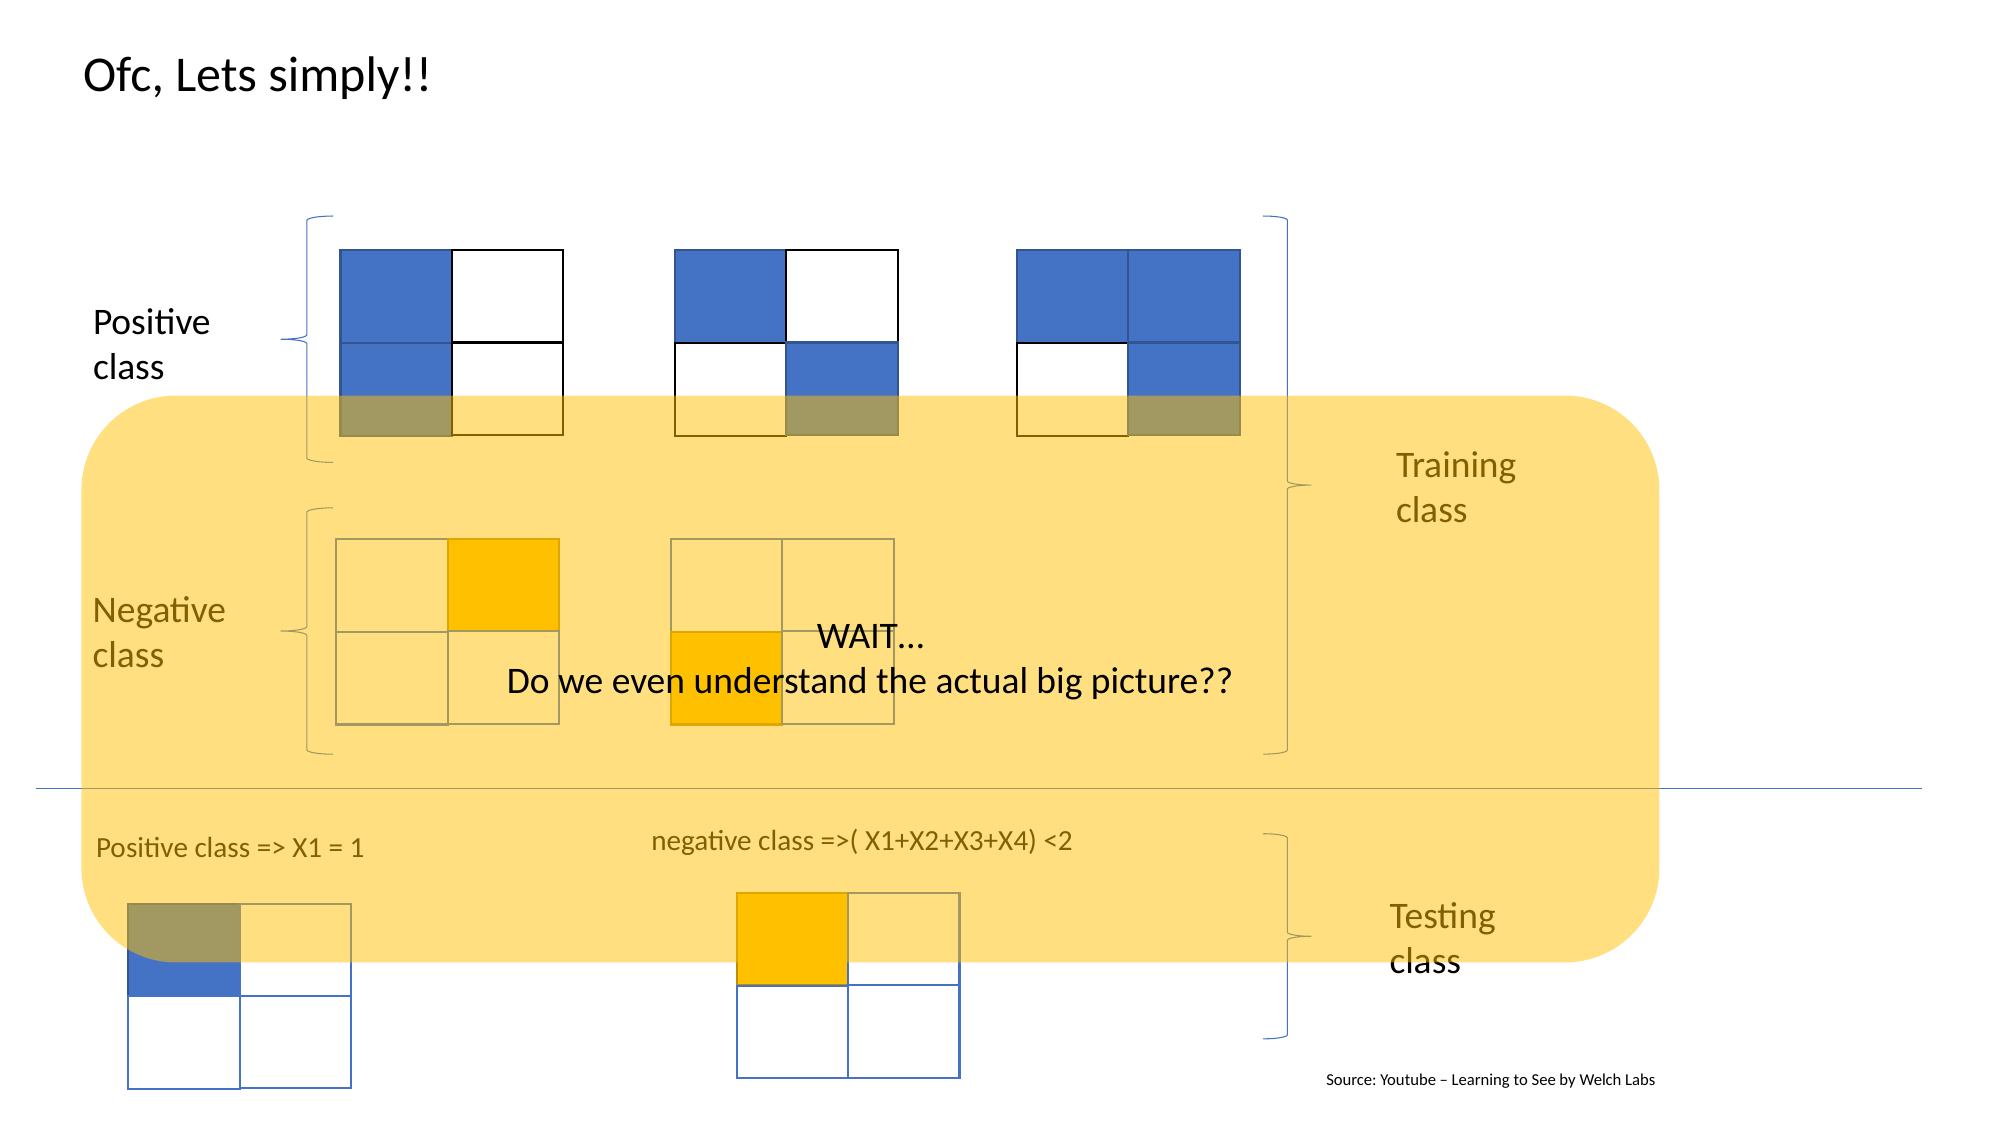

# Ofc, Lets simply!!

Positive
class
WAIT…
Do we even understand the actual big picture??

Training
class

Negative
class
negative class =>( X1+X2+X3+X4) <2
Positive class => X1 = 1

Testing
class

Source: Youtube – Learning to See by Welch Labs